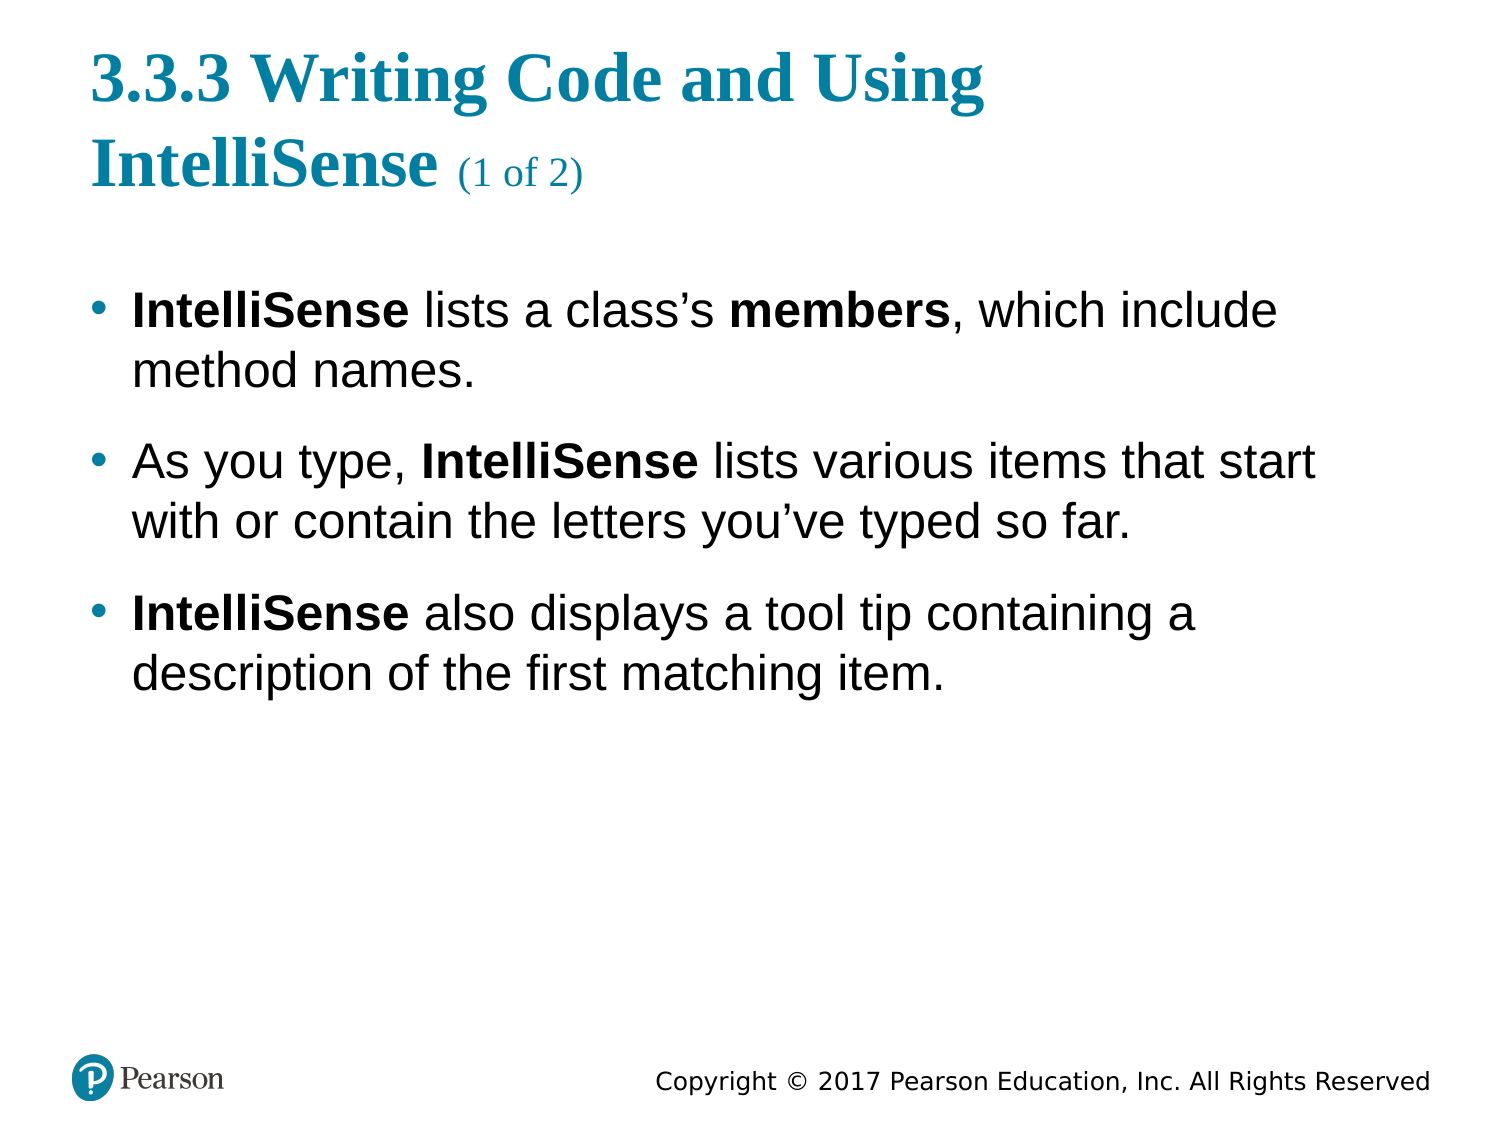

# 3.3.3 Writing Code and Using IntelliSense (1 of 2)
IntelliSense lists a class’s members, which include method names.
As you type, IntelliSense lists various items that start with or contain the letters you’ve typed so far.
IntelliSense also displays a tool tip containing a description of the first matching item.